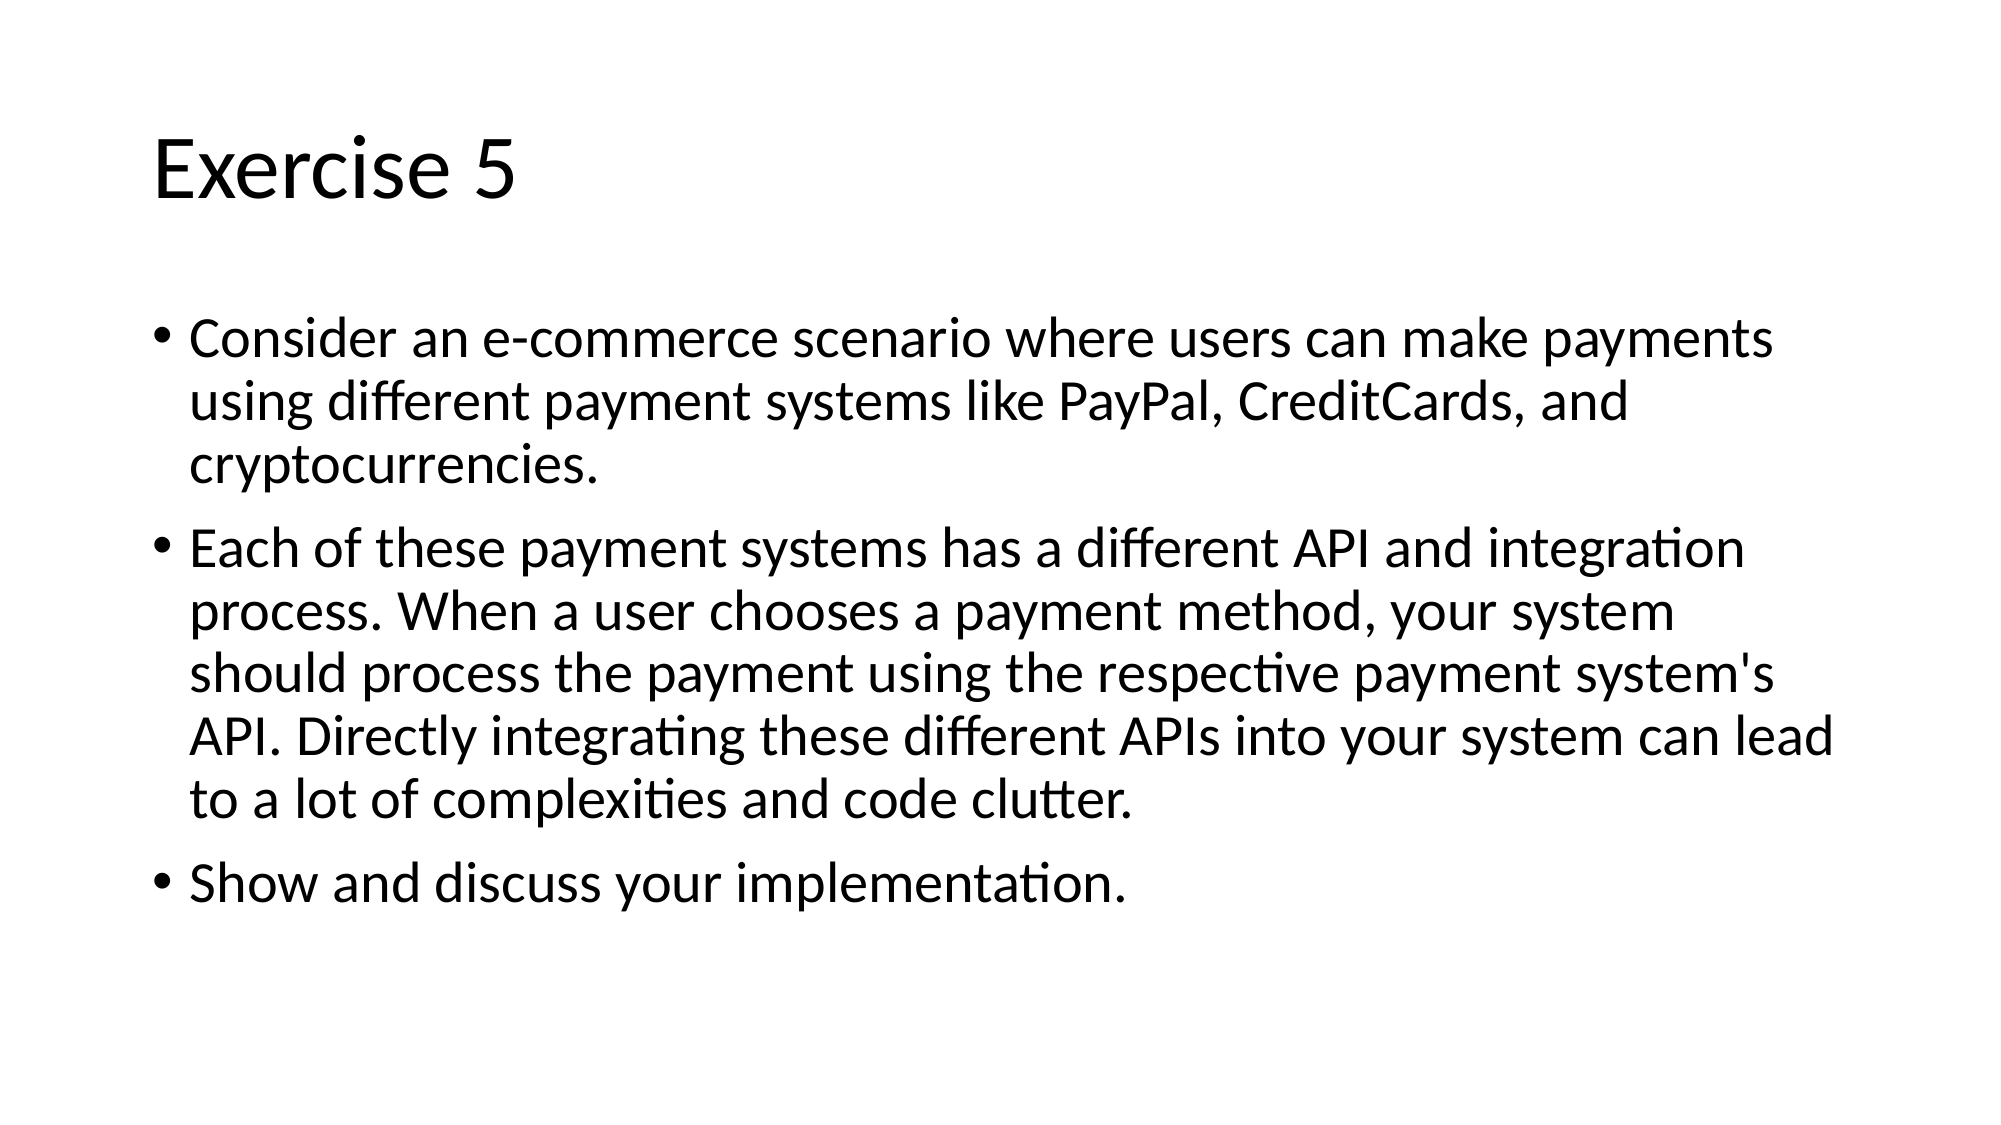

# Exercise 5
Consider an e-commerce scenario where users can make payments using different payment systems like PayPal, CreditCards, and cryptocurrencies.
Each of these payment systems has a different API and integration process. When a user chooses a payment method, your system should process the payment using the respective payment system's API. Directly integrating these different APIs into your system can lead to a lot of complexities and code clutter.
Show and discuss your implementation.